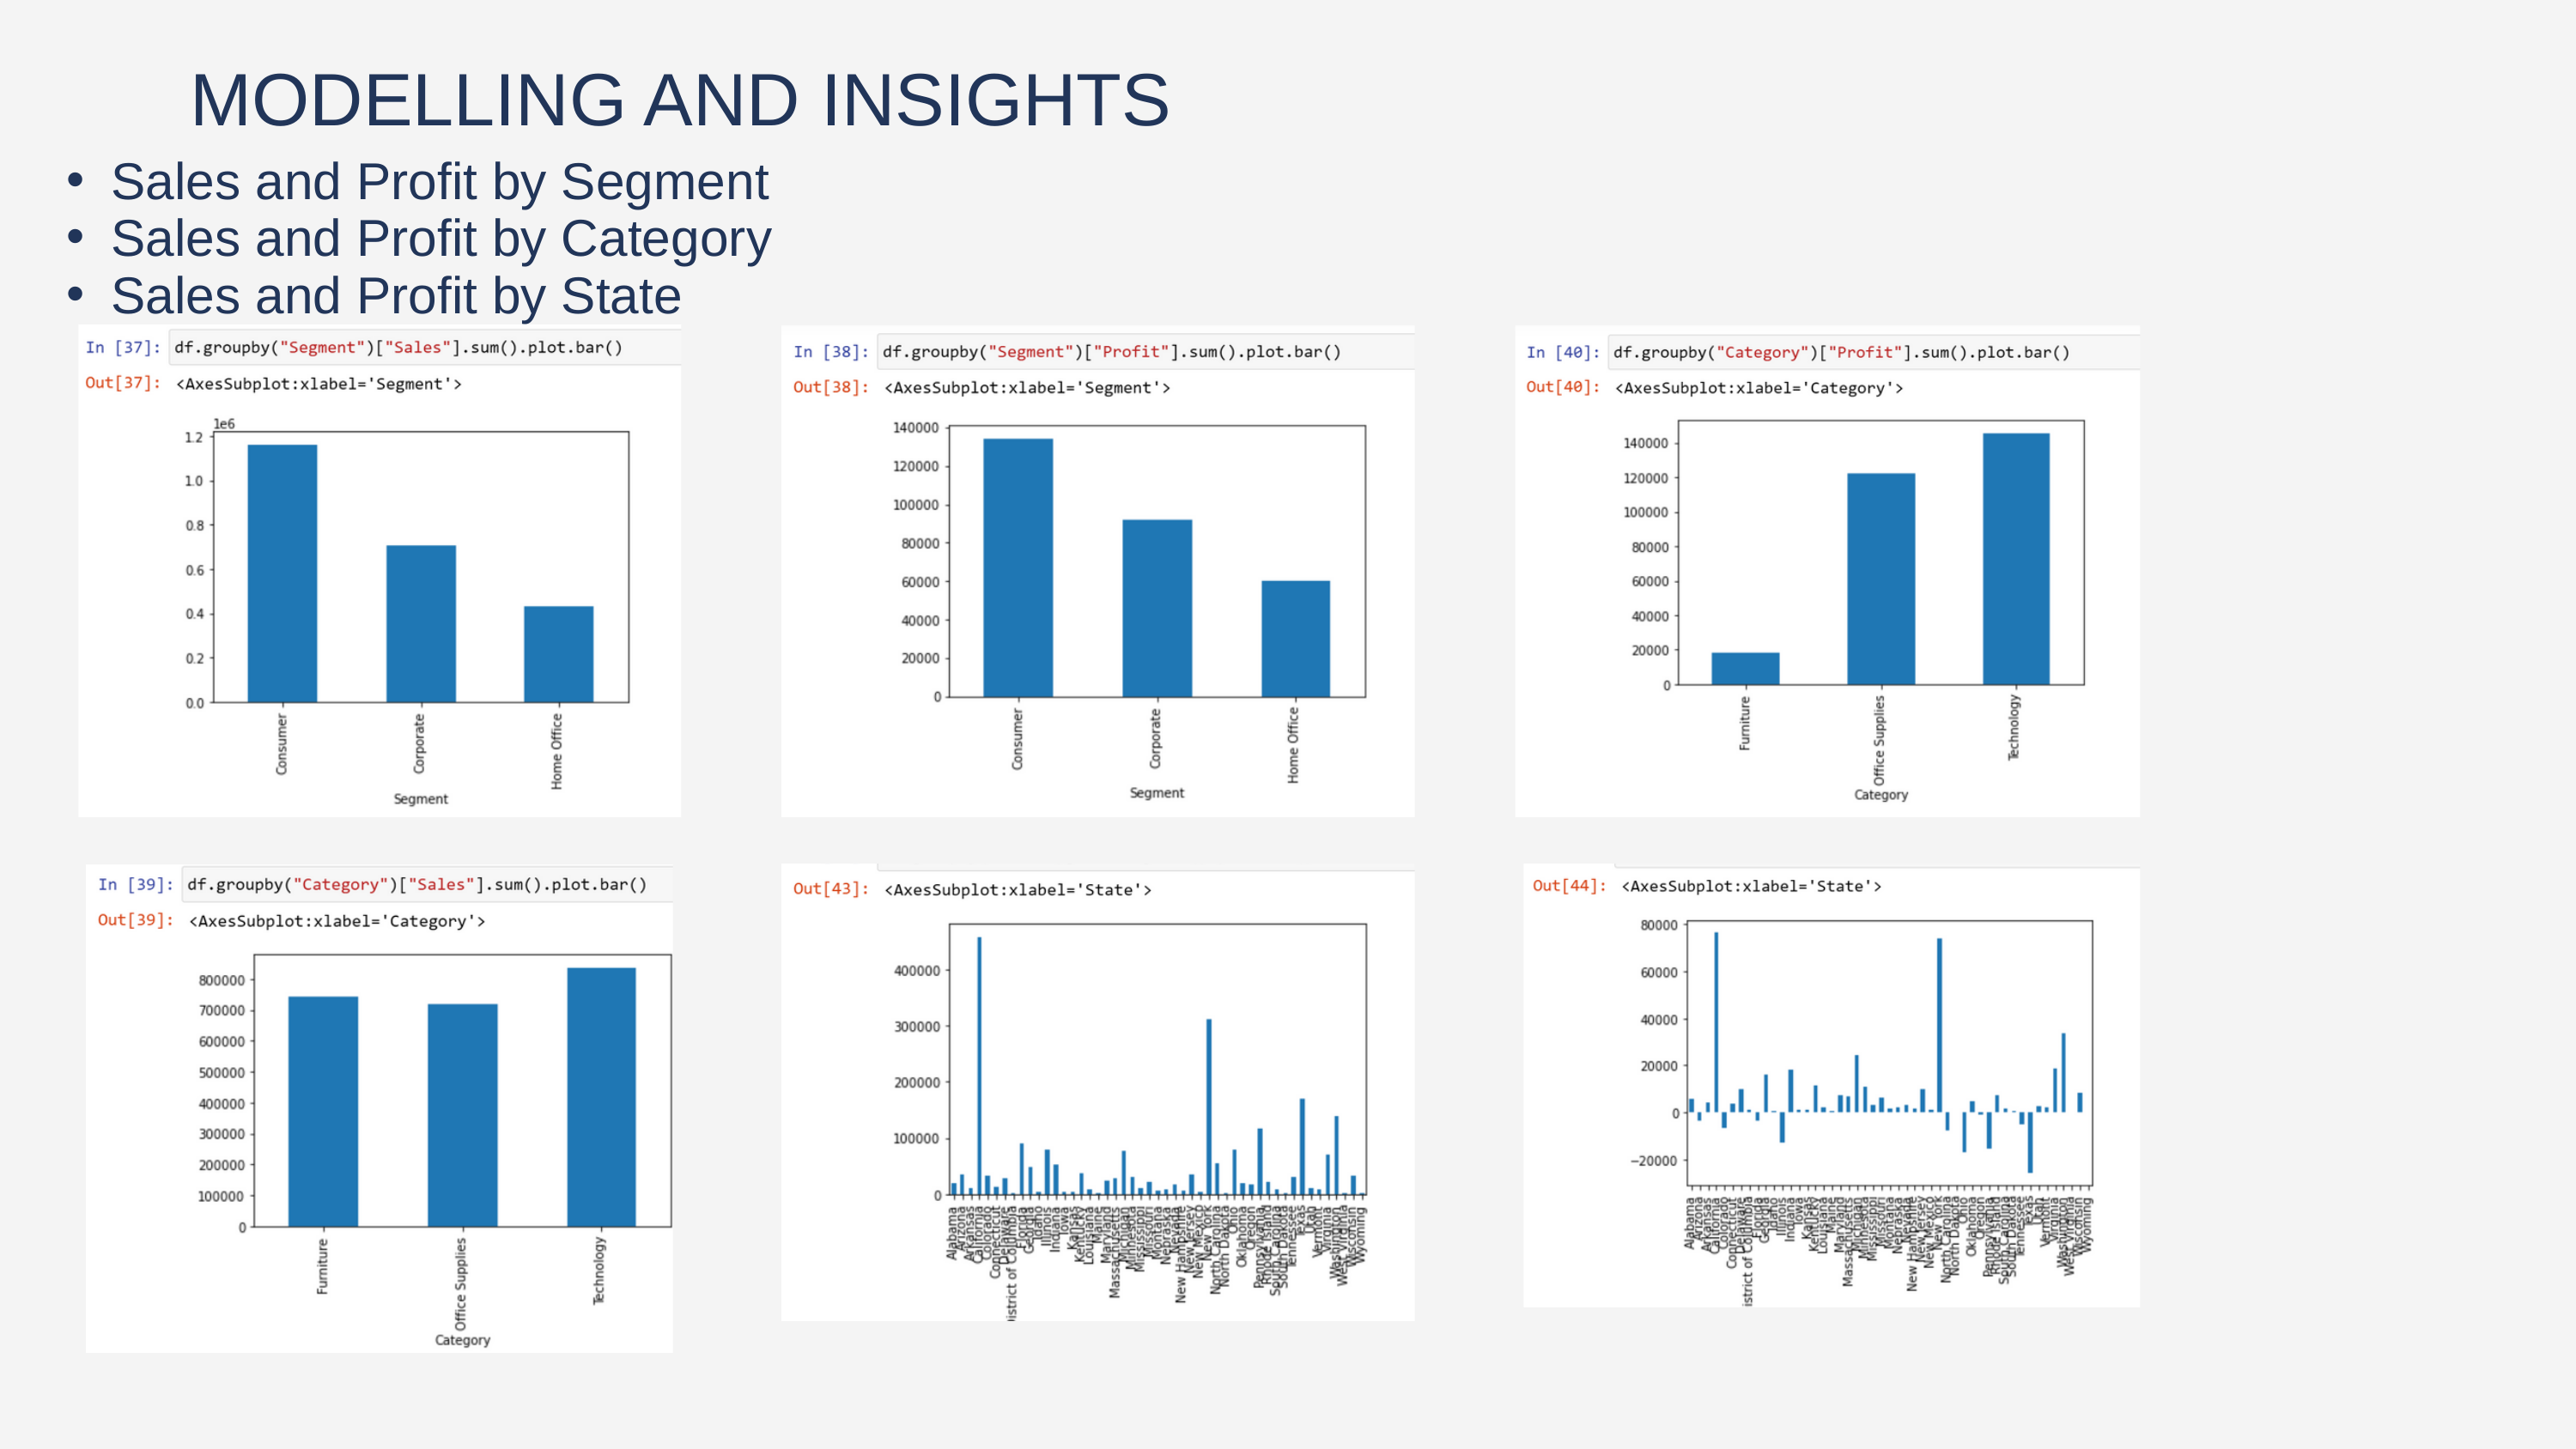

MODELLING AND INSIGHTS

Sales and Profit by Segment
Sales and Profit by Category
Sales and Profit by State